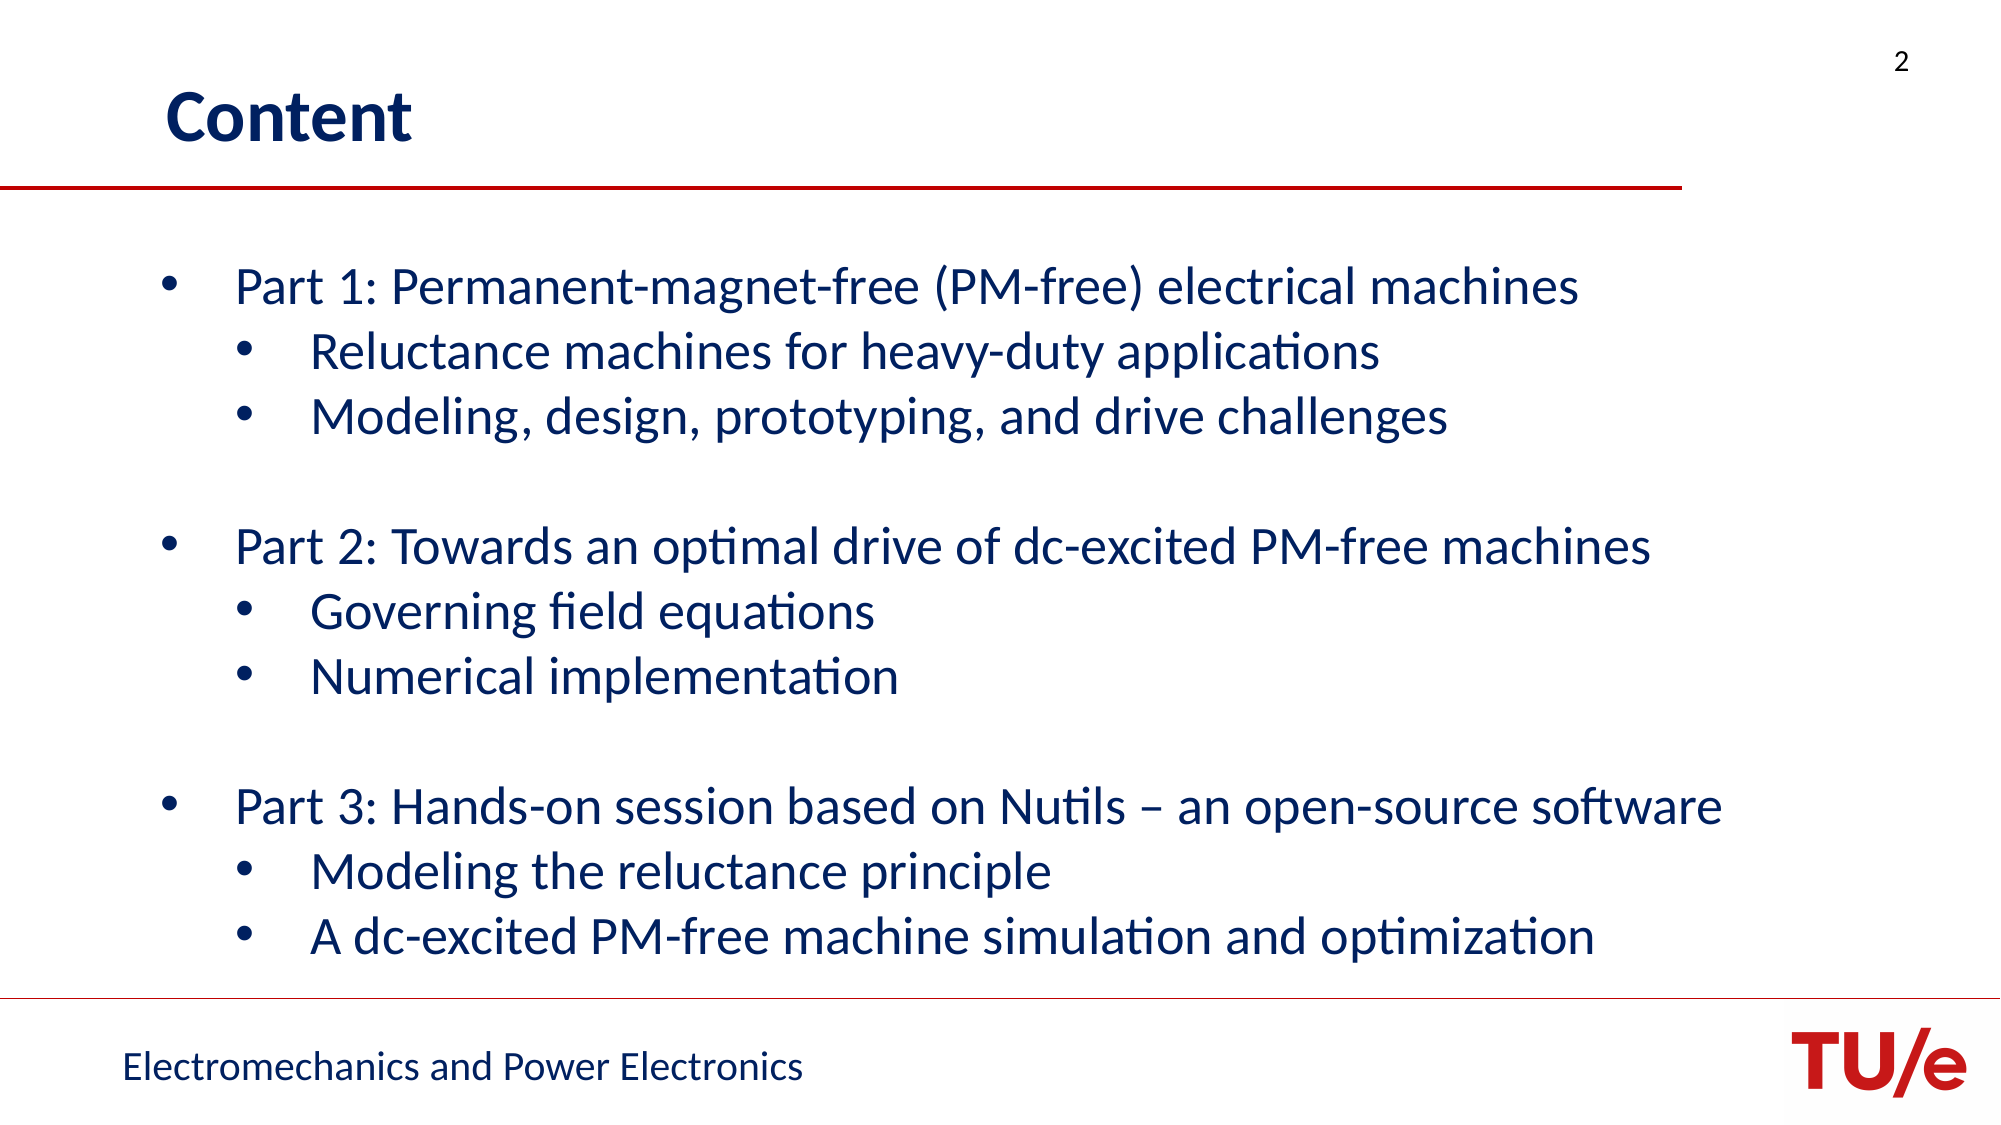

2
# Content
Part 1: Permanent-magnet-free (PM-free) electrical machines
Reluctance machines for heavy-duty applications
Modeling, design, prototyping, and drive challenges

Part 2: Towards an optimal drive of dc-excited PM-free machines
Governing field equations
Numerical implementation

Part 3: Hands-on session based on Nutils – an open-source software
Modeling the reluctance principle
A dc-excited PM-free machine simulation and optimization
Electromechanics and Power Electronics